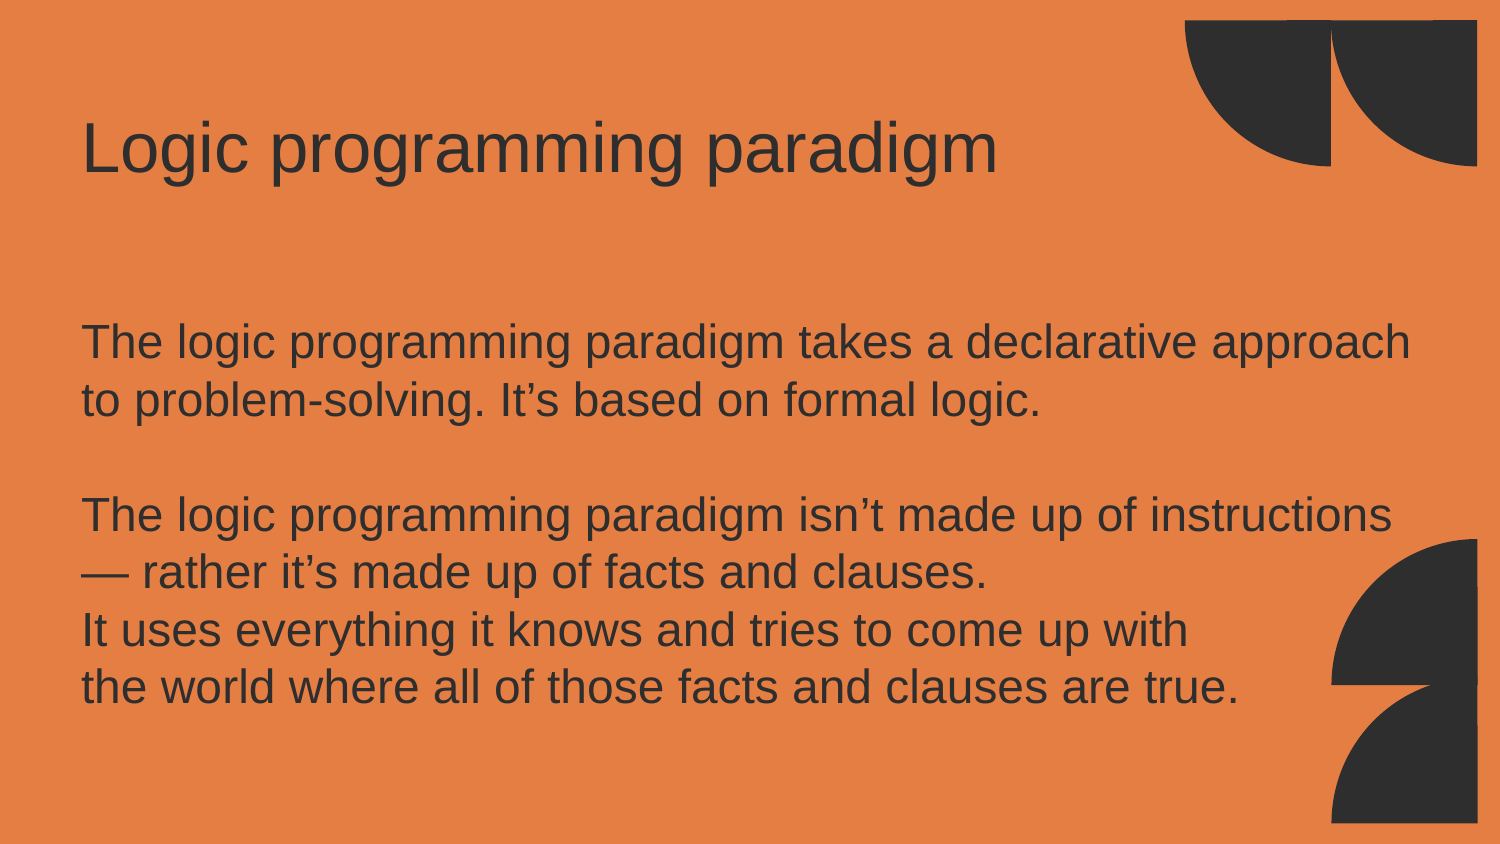

Logic programming paradigm
The logic programming paradigm takes a declarative approach to problem-solving. It’s based on formal logic.

The logic programming paradigm isn’t made up of instructions — rather it’s made up of facts and clauses.
It uses everything it knows and tries to come up with
the world where all of those facts and clauses are true.